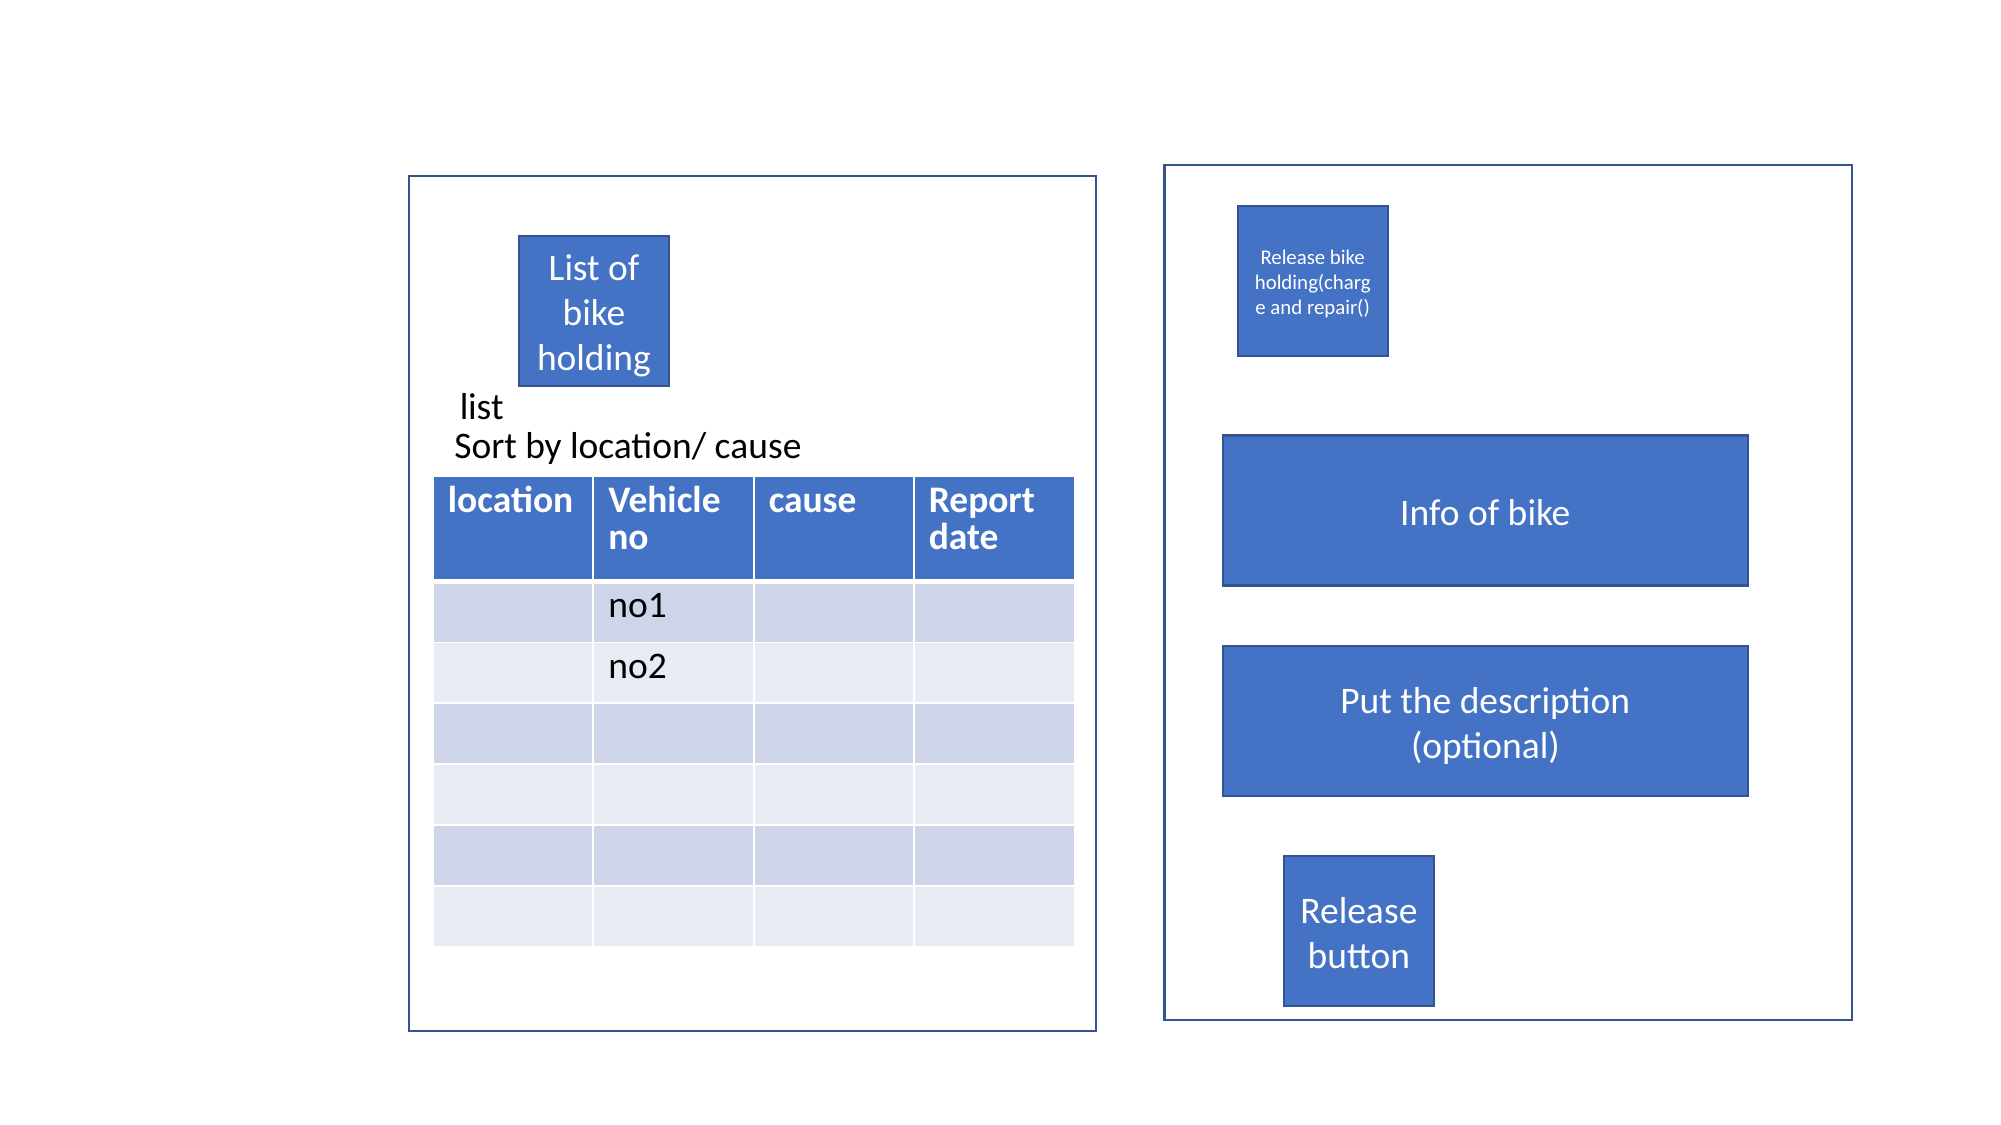

Release bike holding(charge and repair()
List of bike holding
list
Sort by location/ cause
Info of bike
| location | Vehicle no | cause | Report date |
| --- | --- | --- | --- |
|  | no1 |  |  |
|  | no2 |  |  |
|  |  |  |  |
|  |  |  |  |
|  |  |  |  |
|  |  |  |  |
Put the description
(optional)
Release button